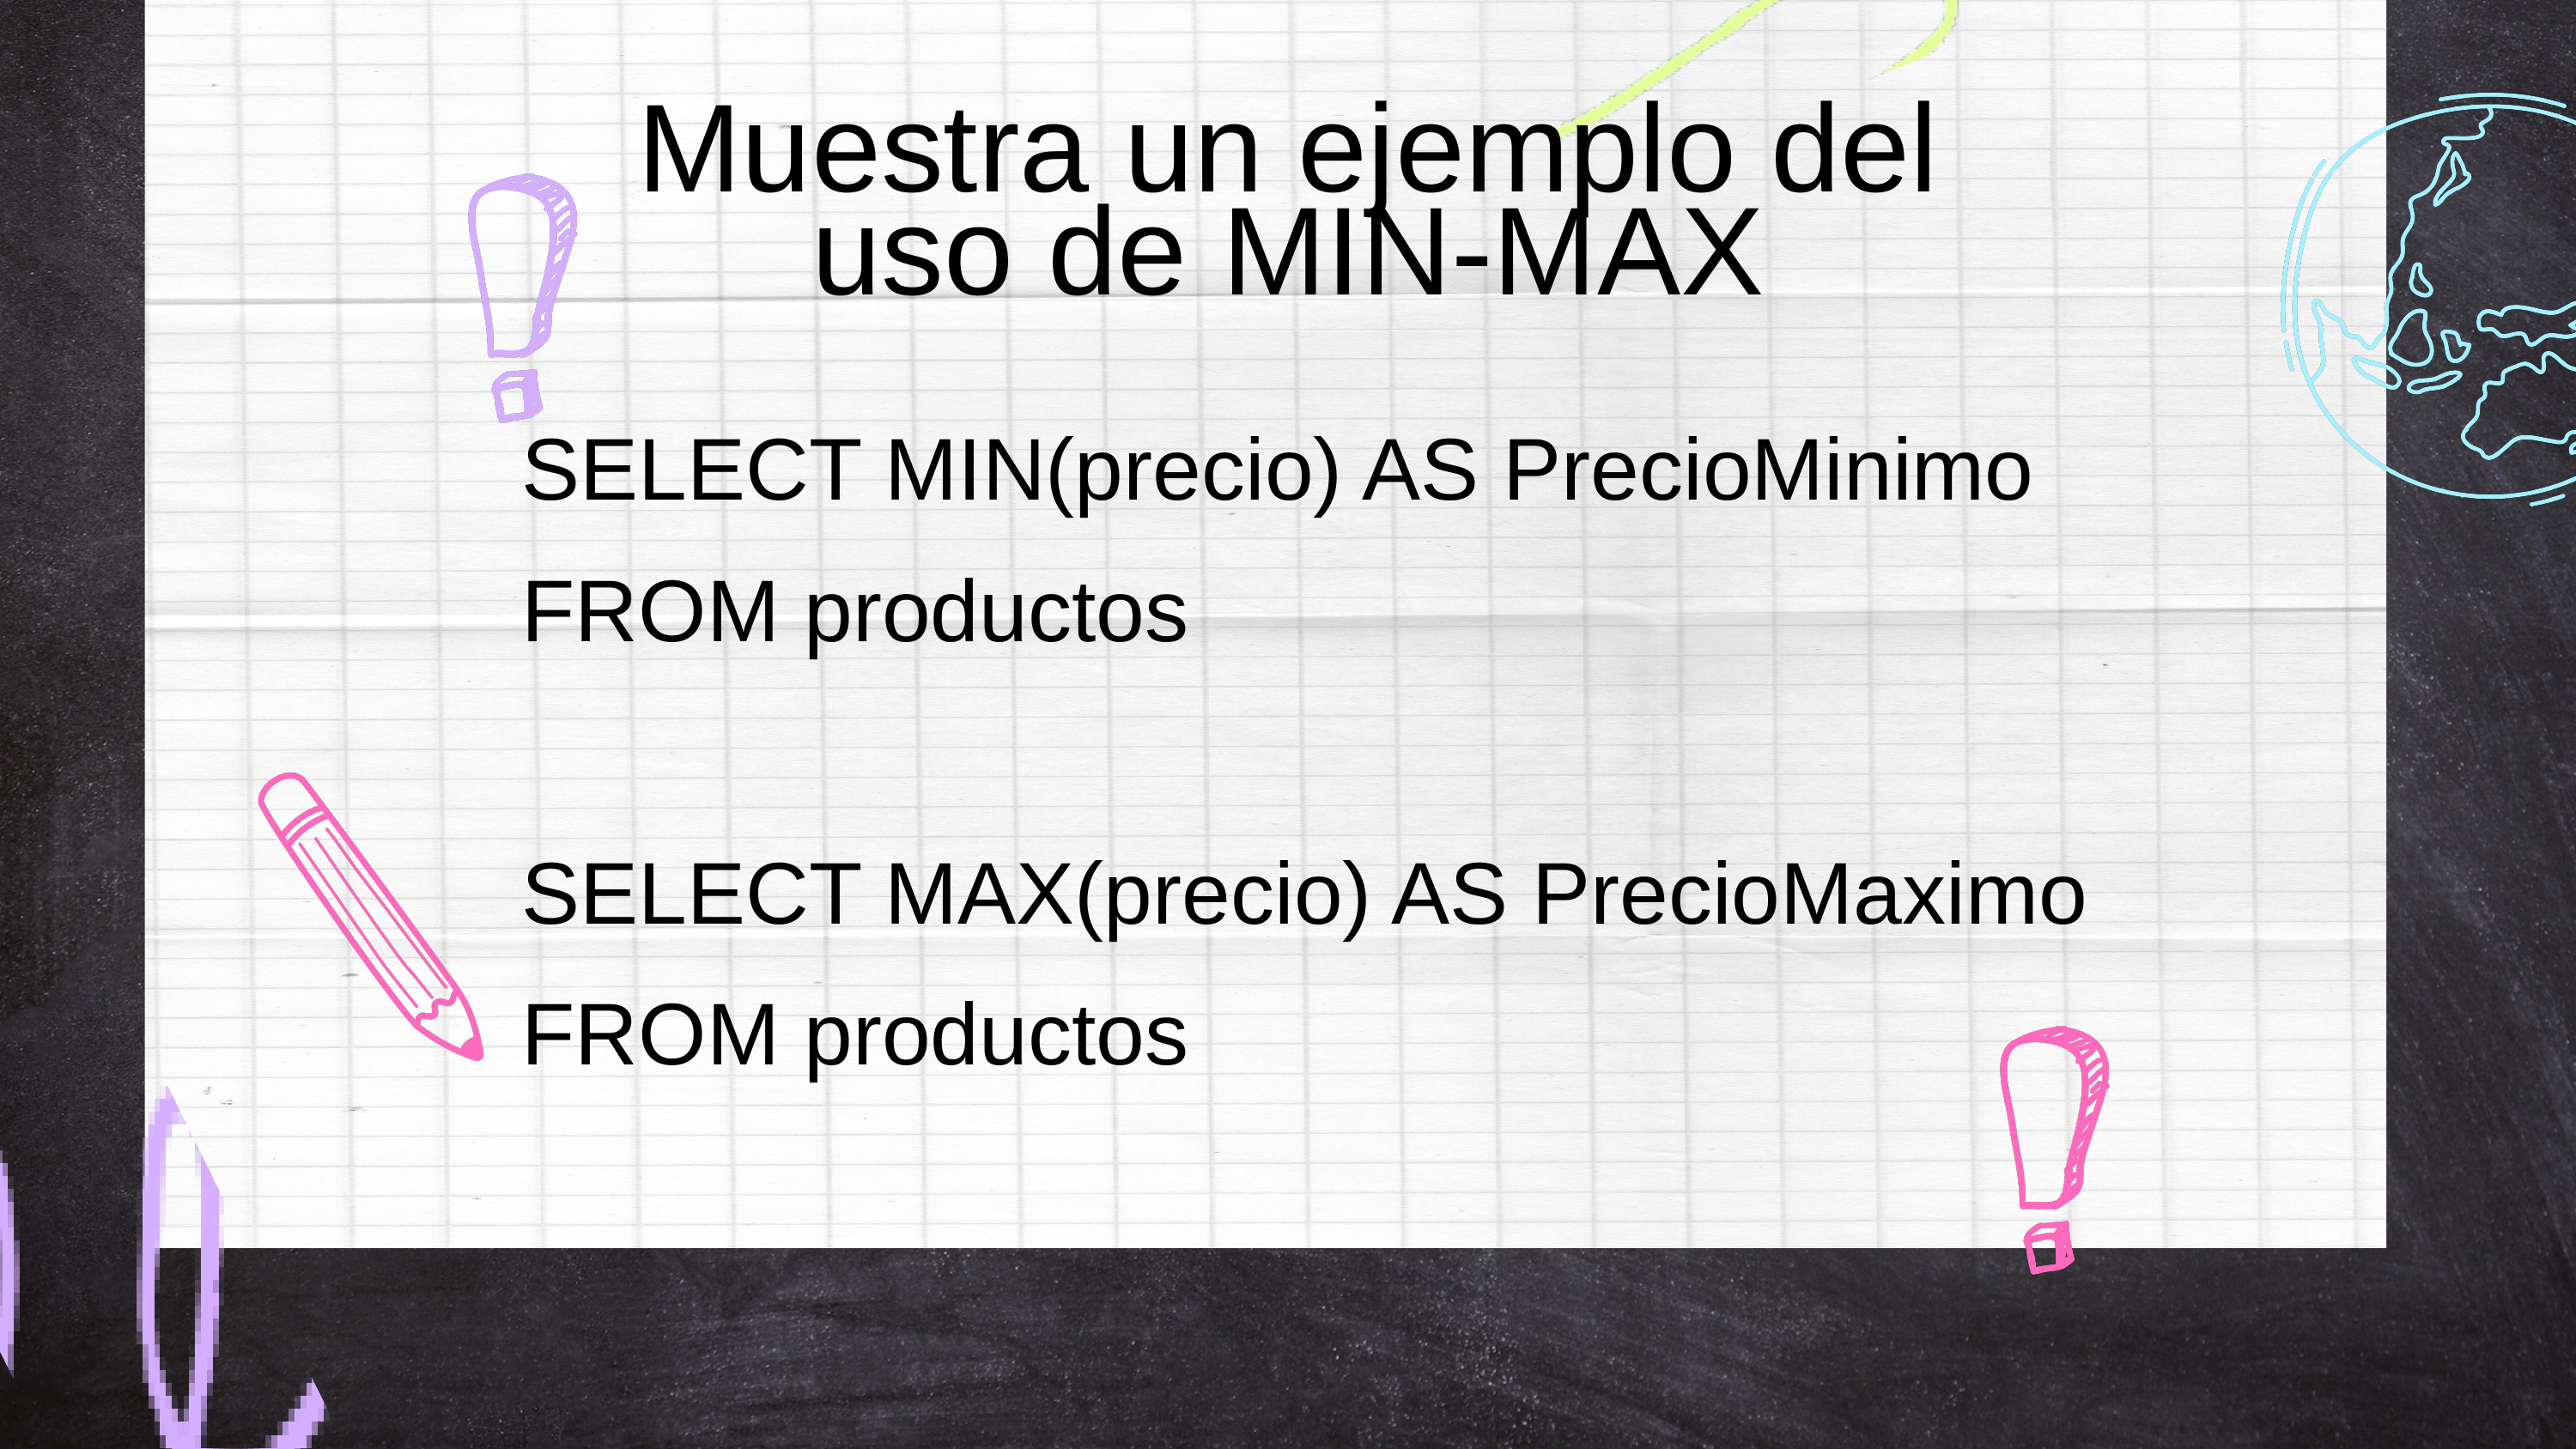

Muestra un ejemplo del uso de MIN-MAX

SELECT MIN(precio) AS PrecioMinimo
FROM productos

SELECT MAX(precio) AS PrecioMaximo
FROM productos